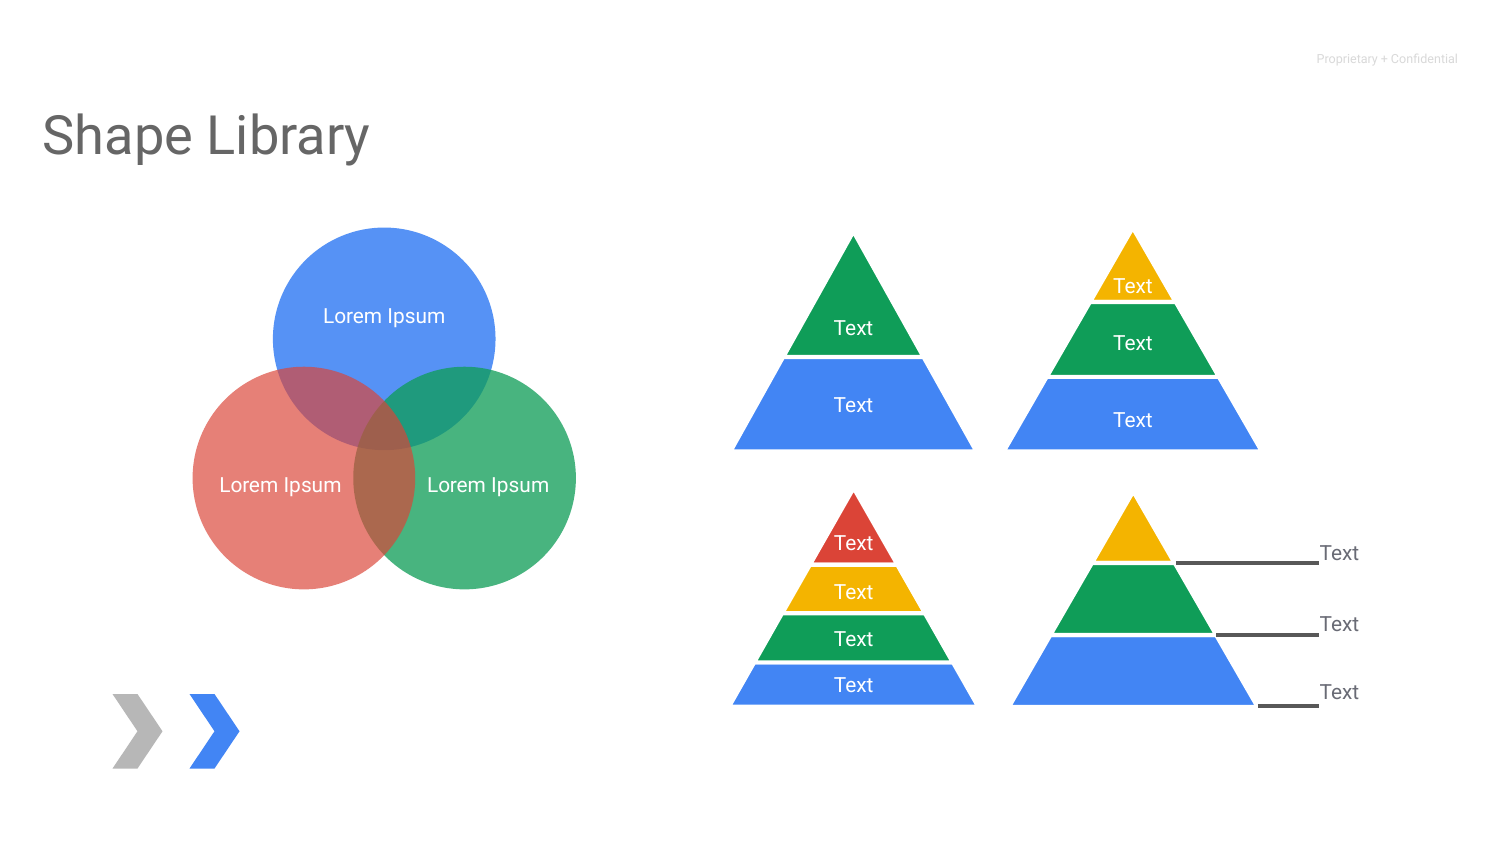

# Shape Library

Lorem Ipsum

Lorem Ipsum
Lorem Ipsum

Text

Text
Text

Text
Text

Text
Text

Text
Text

Text

Text
Text

Source:  Lorem ipsum dolor sit amet, consectetur adipiscing elit. Duis non erat sem